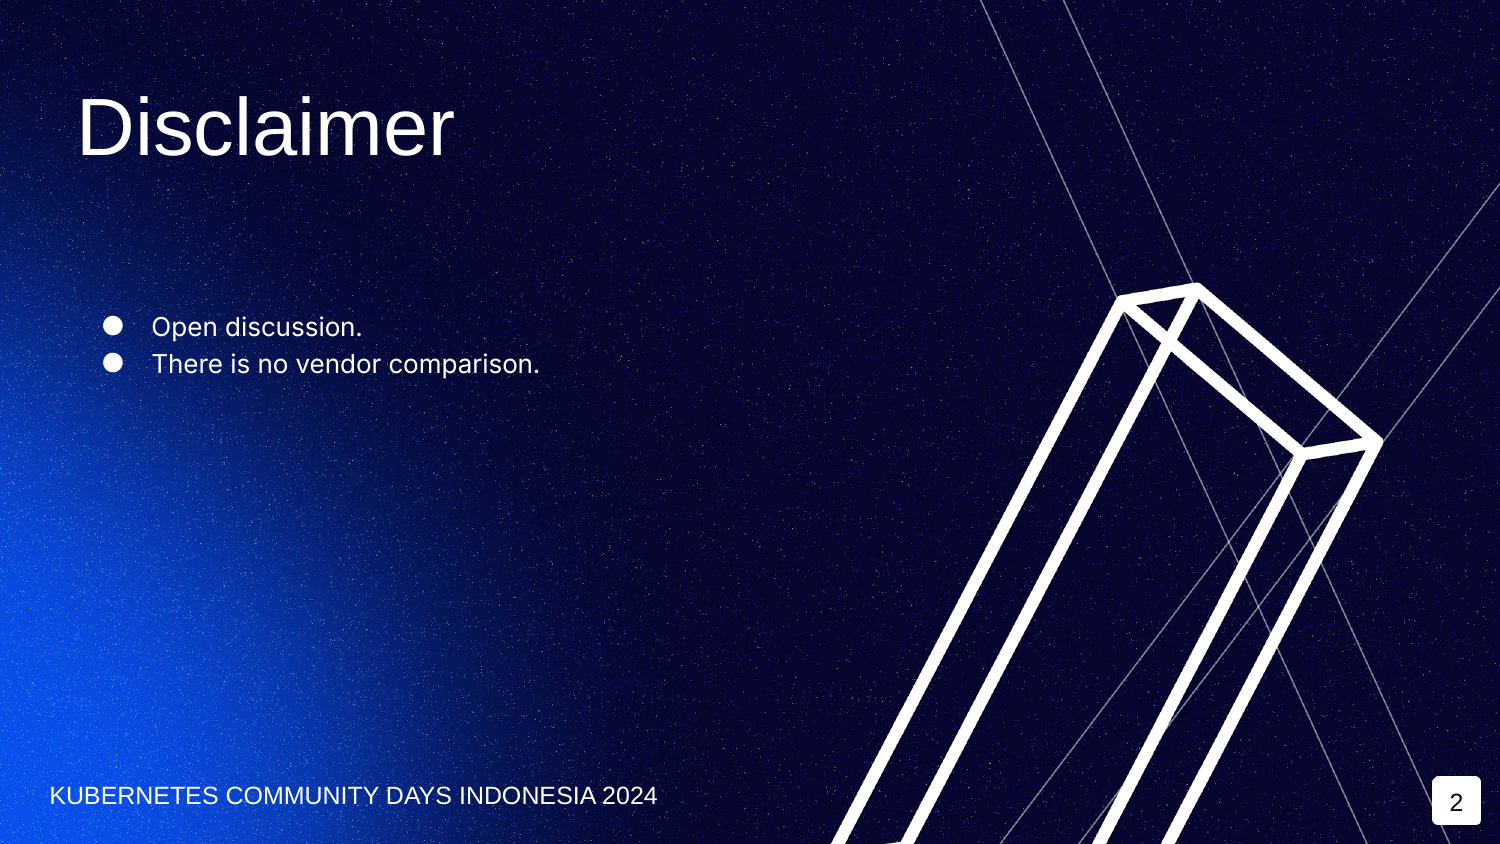

# Disclaimer
Open discussion.
There is no vendor comparison.
2
2